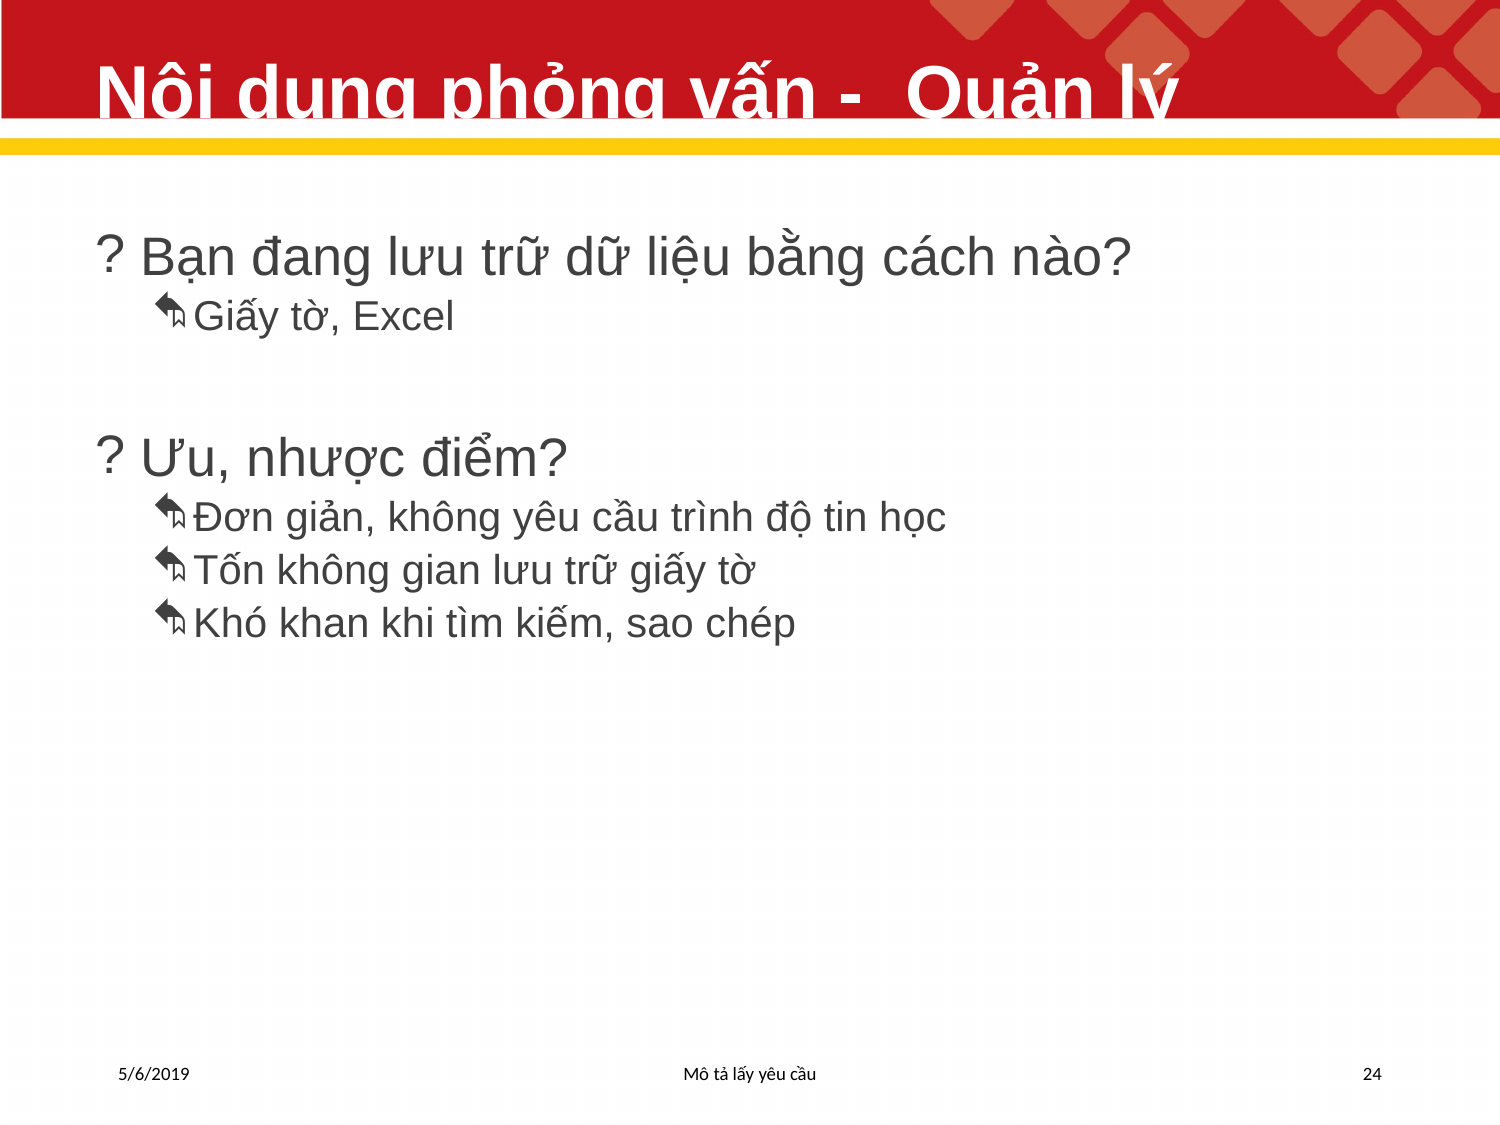

# Nội dung phỏng vấn -  Quản lý
 Bạn đang lưu trữ dữ liệu bằng cách nào?
Giấy tờ, Excel

 Ưu, nhược điểm?
Đơn giản, không yêu cầu trình độ tin học
Tốn không gian lưu trữ giấy tờ
Khó khan khi tìm kiếm, sao chép
5/6/2019
Mô tả lấy yêu cầu
24